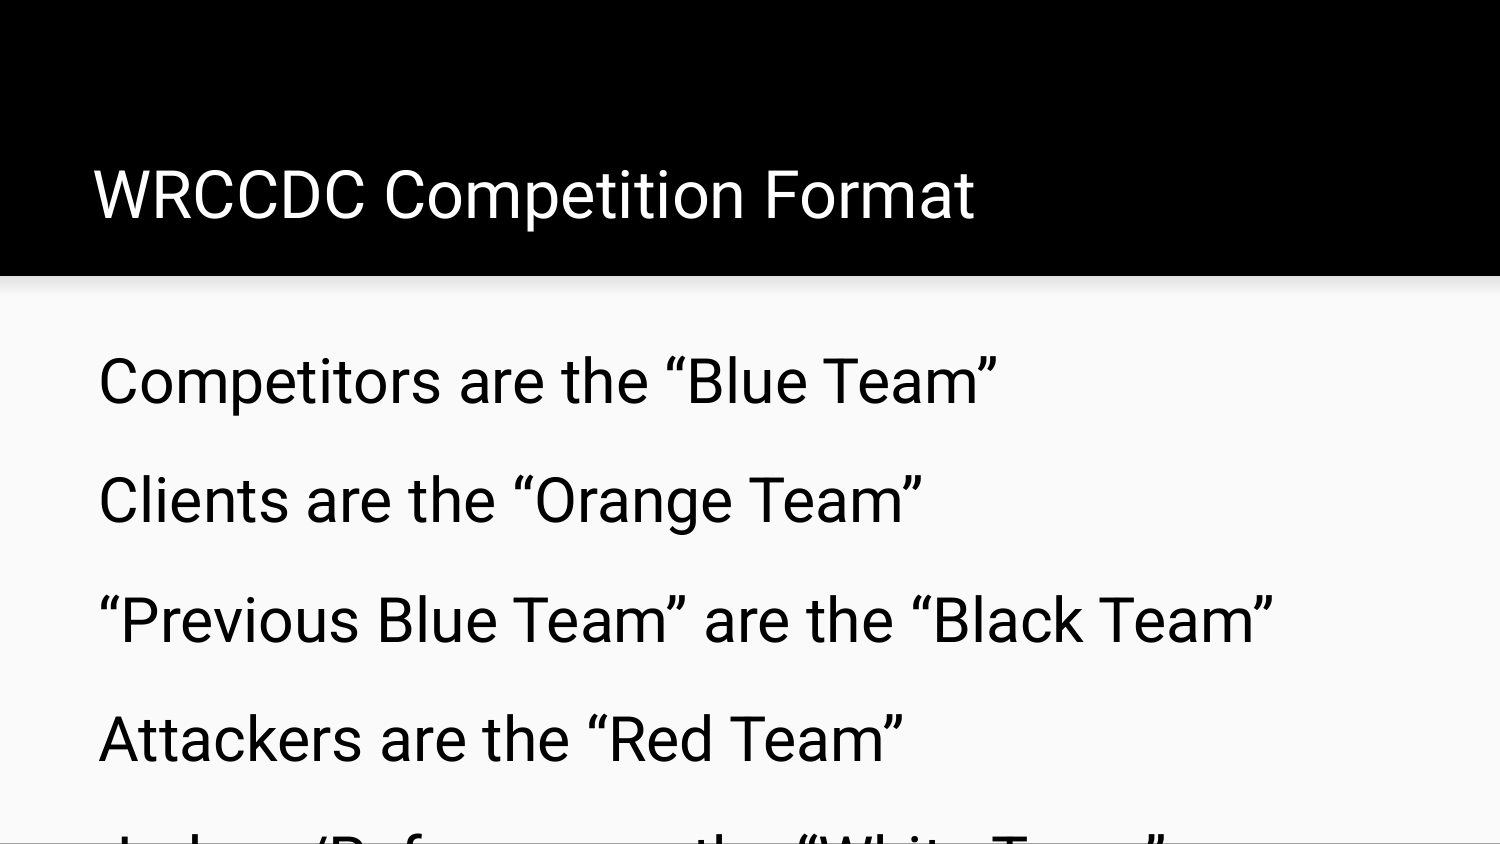

# WRCCDC Competition Format
Competitors are the “Blue Team”
Clients are the “Orange Team”
“Previous Blue Team” are the “Black Team”
Attackers are the “Red Team”
Judges/Referees are the “White Team”